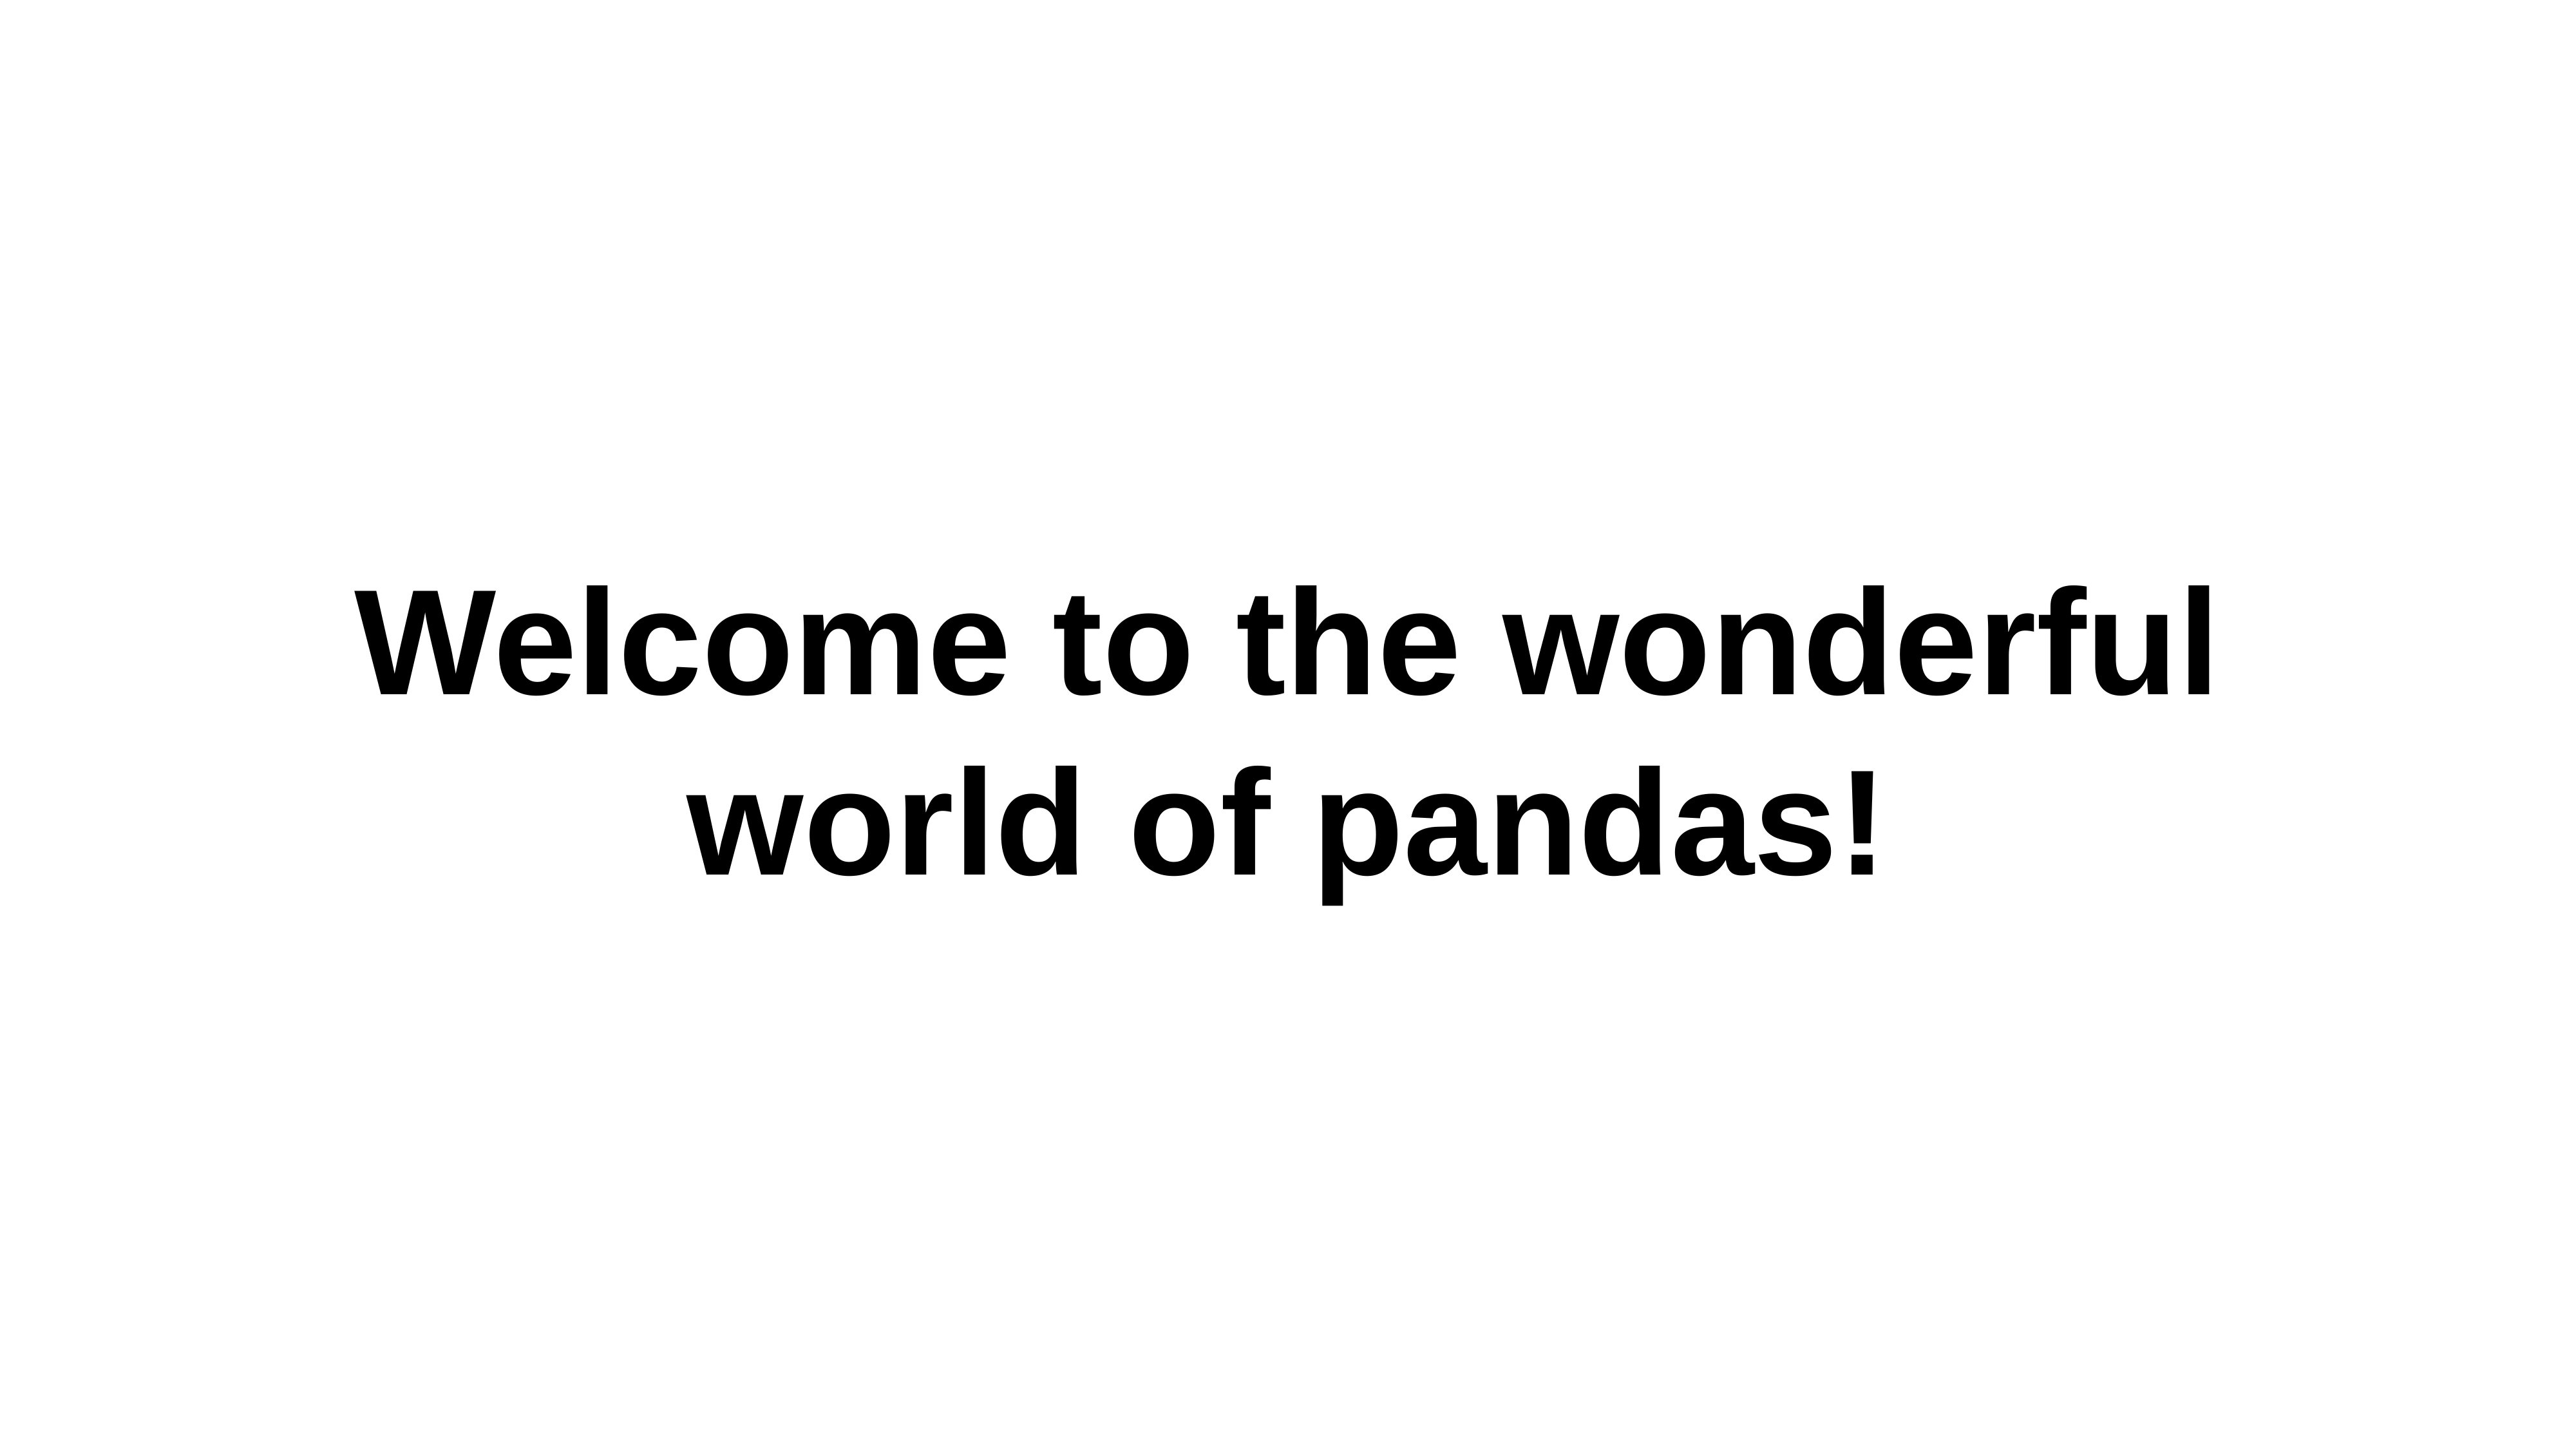

# Welcome to the wonderful world of pandas!